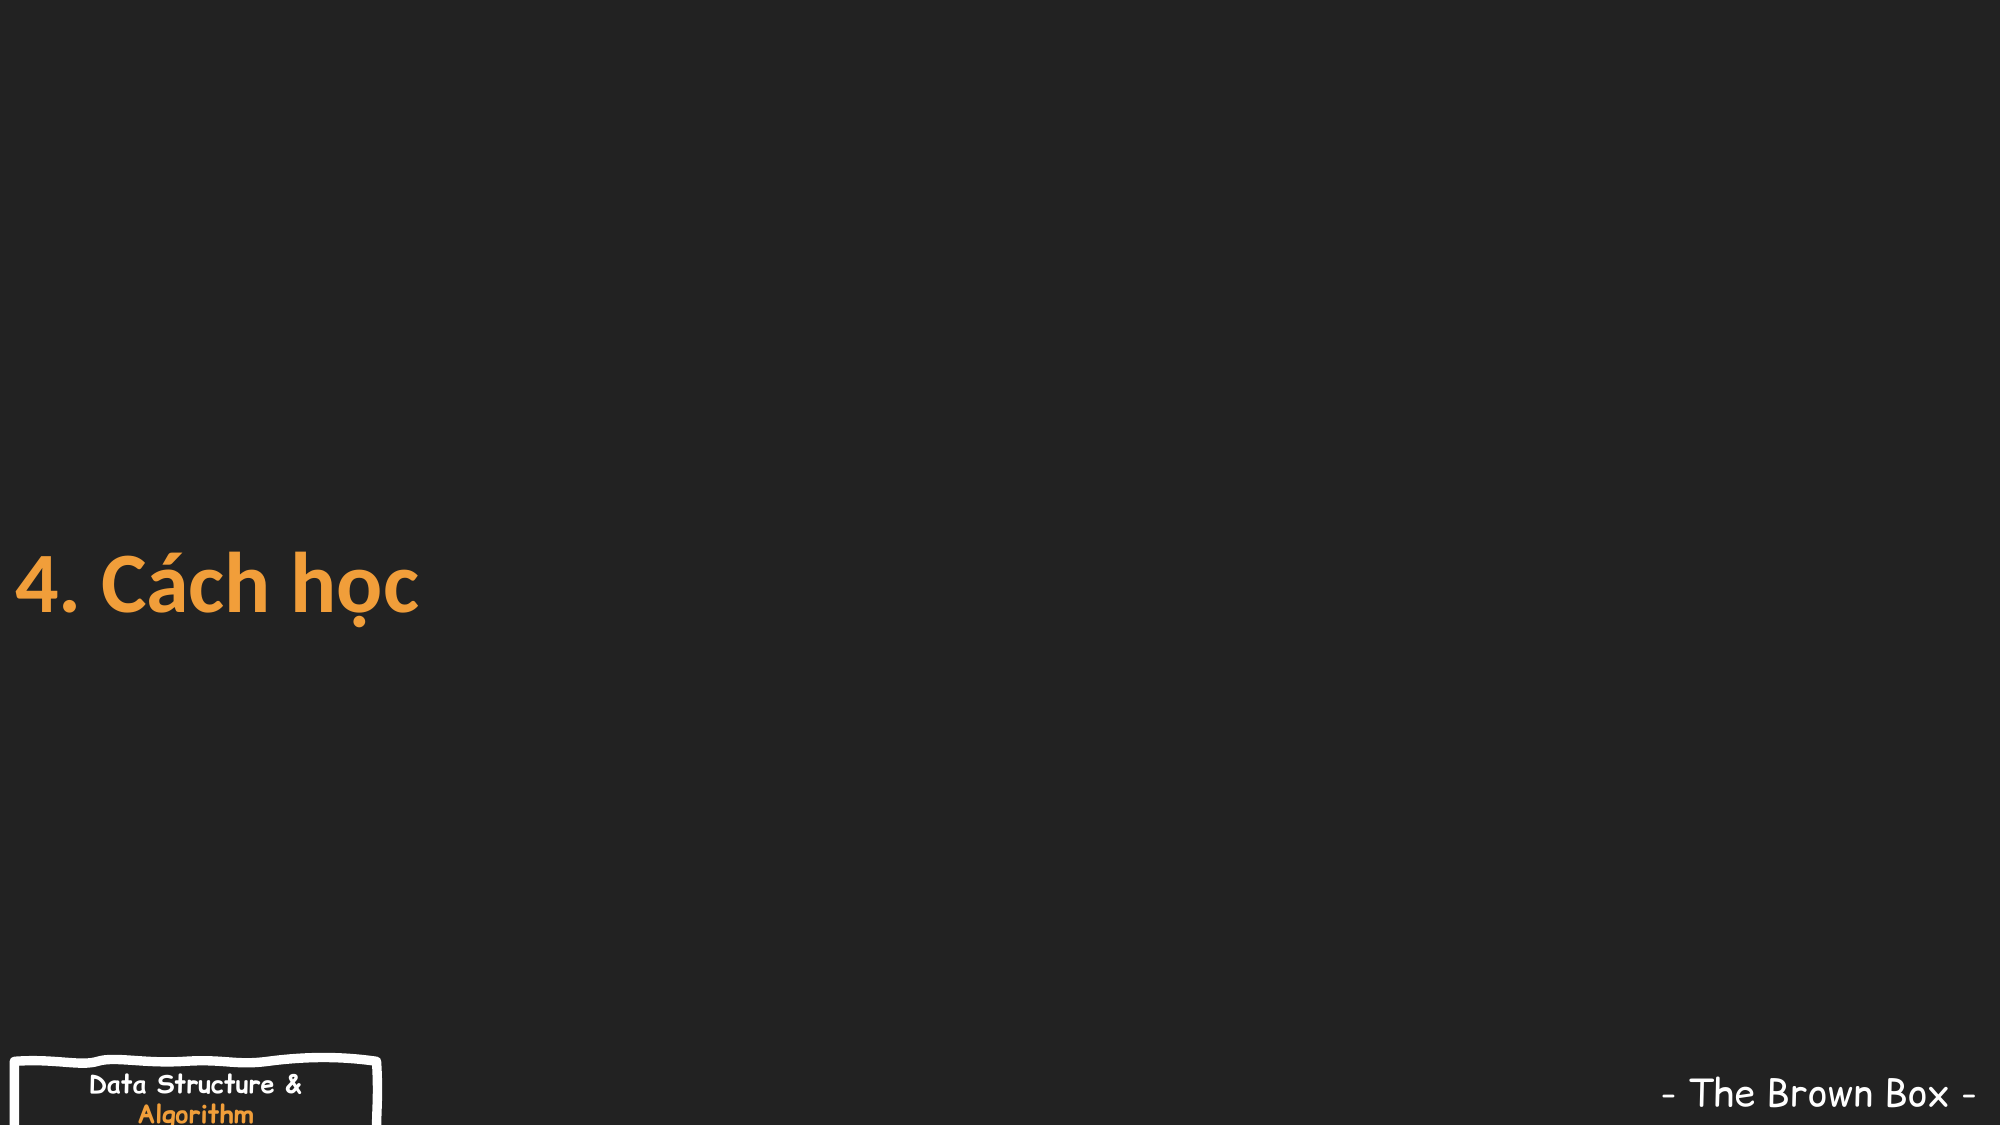

# 4. Cách học
Data Structure & Algorithm
- The Brown Box -